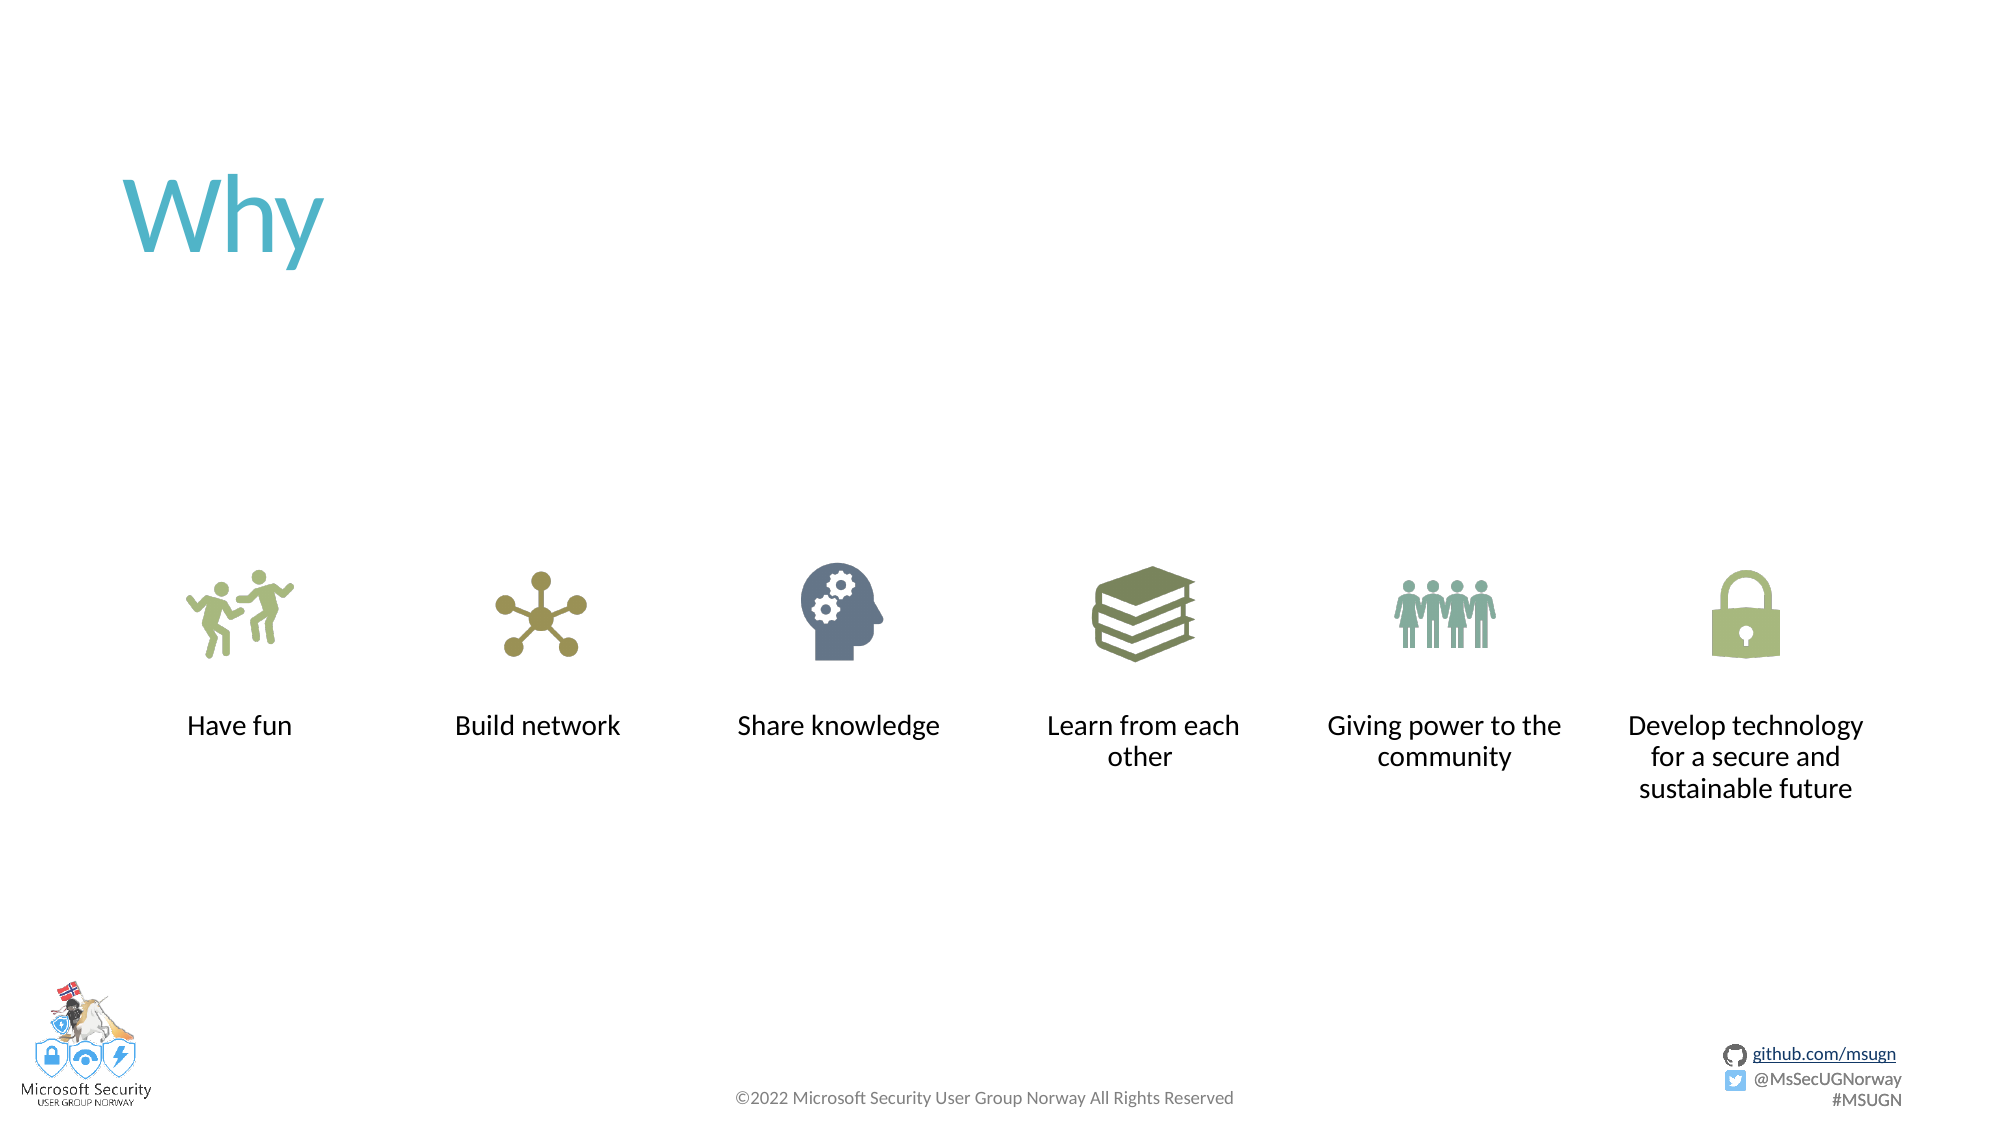

# Why
Have fun​
Build network ​
Share knowledge ​
Learn from each other ​
Giving power to the community​
Develop technology for a secure and sustainable future​